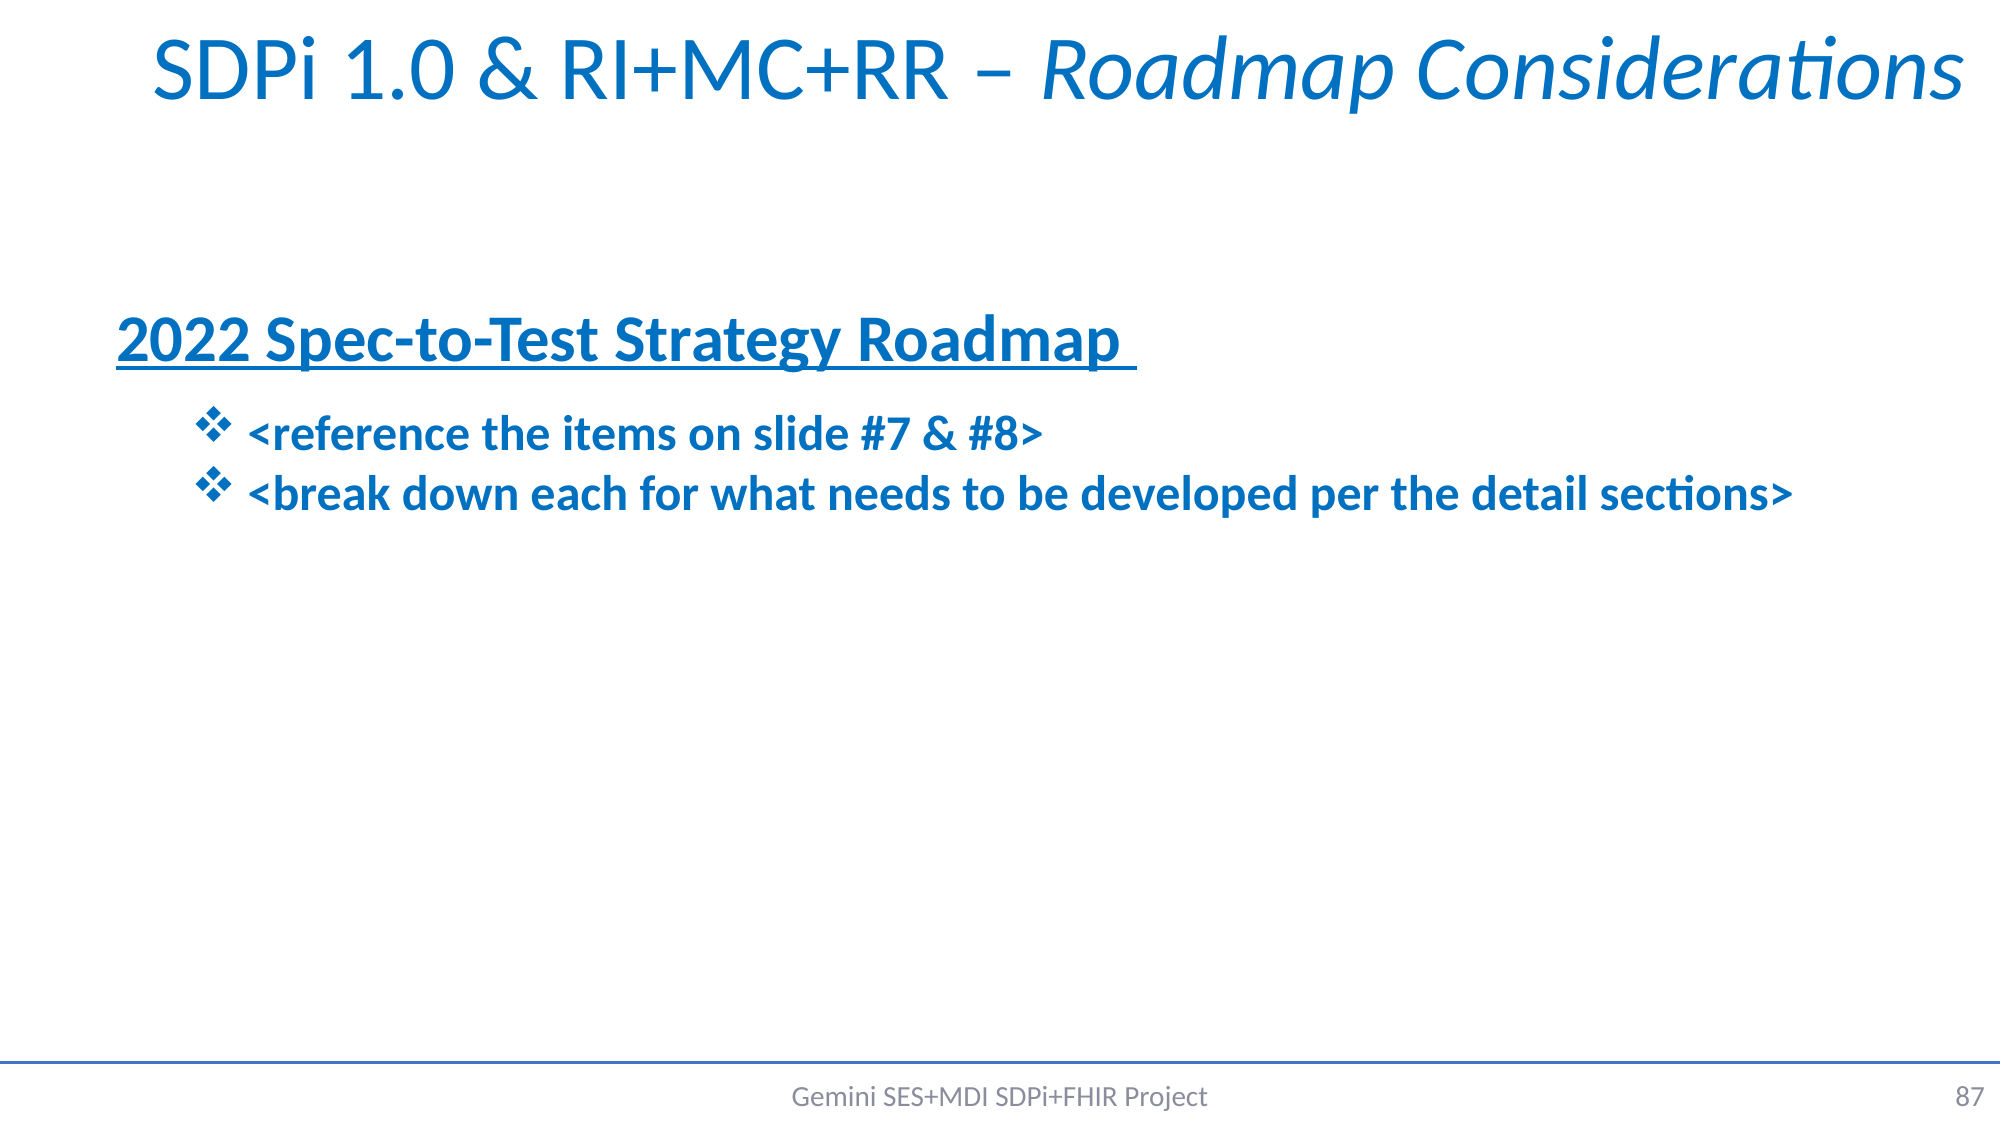

# SDPi 1.0 & RI+MC+RR – Roadmap Considerations
2022 Spec-to-Test Strategy Roadmap
<reference the items on slide #7 & #8>
<break down each for what needs to be developed per the detail sections>
Gemini SES+MDI SDPi+FHIR Project
87